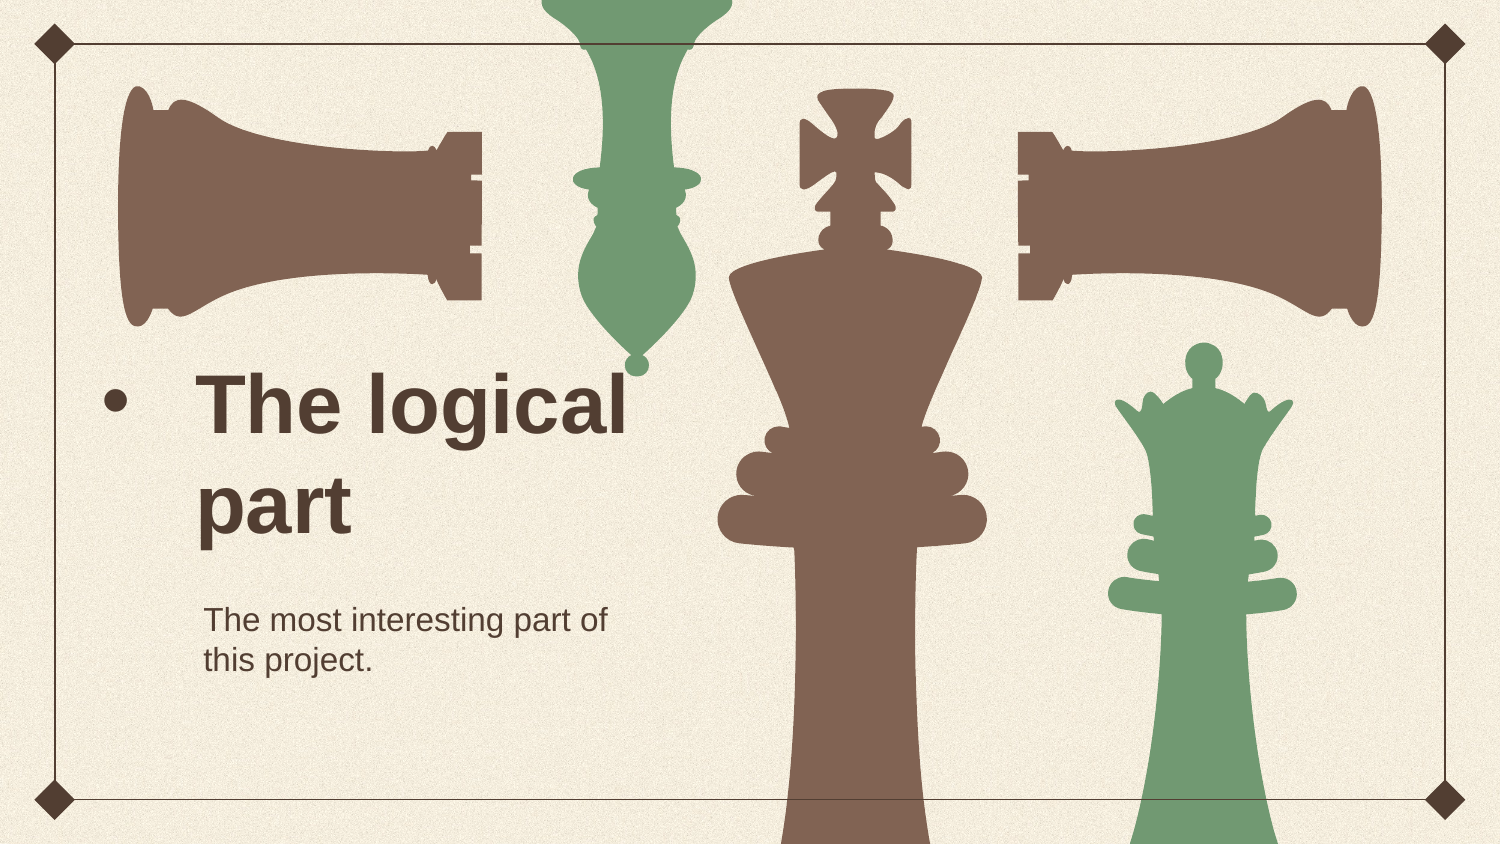

# The logical part
The most interesting part of this project.